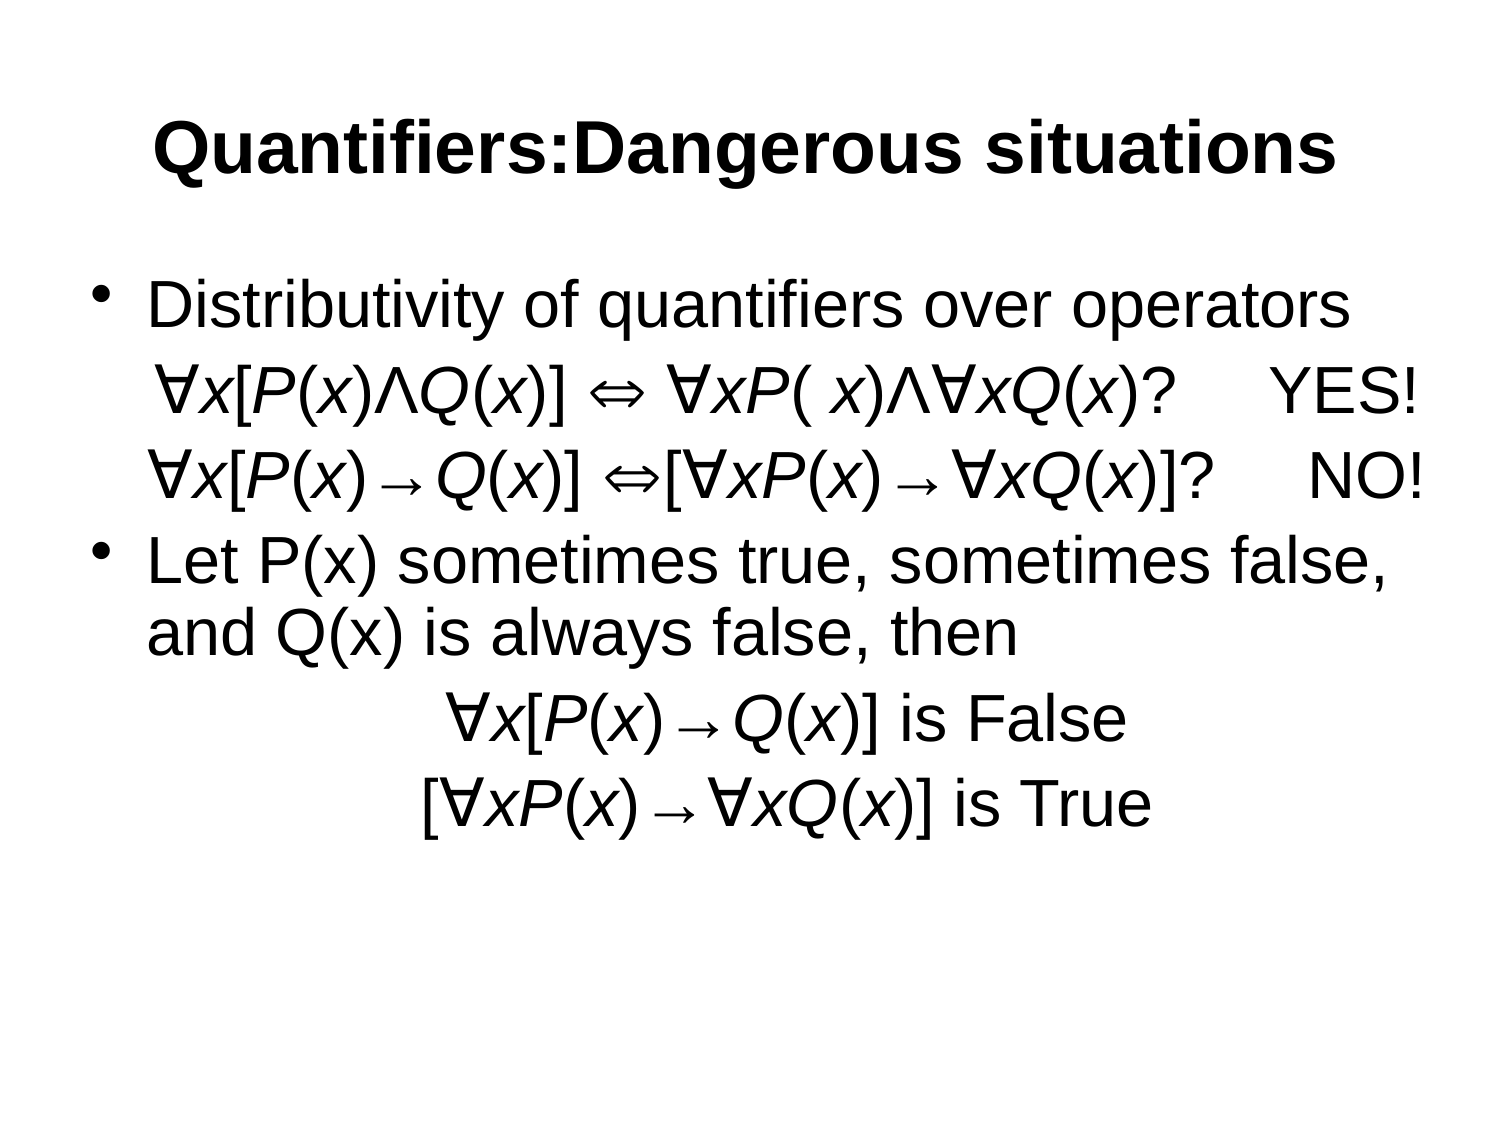

# Quantifiers:Dangerous situations
Distributivity of quantifiers over operators
∀x[P(x)ΛQ(x)] ⇔ ∀xP( x)Λ∀xQ(x)?     YES!
∀x[P(x)→Q(x)] ⇔[∀xP(x)→∀xQ(x)]?     NO!
Let P(x) sometimes true, sometimes false, and Q(x) is always false, then
∀x[P(x)→Q(x)] is False
[∀xP(x)→∀xQ(x)] is True
P. 1